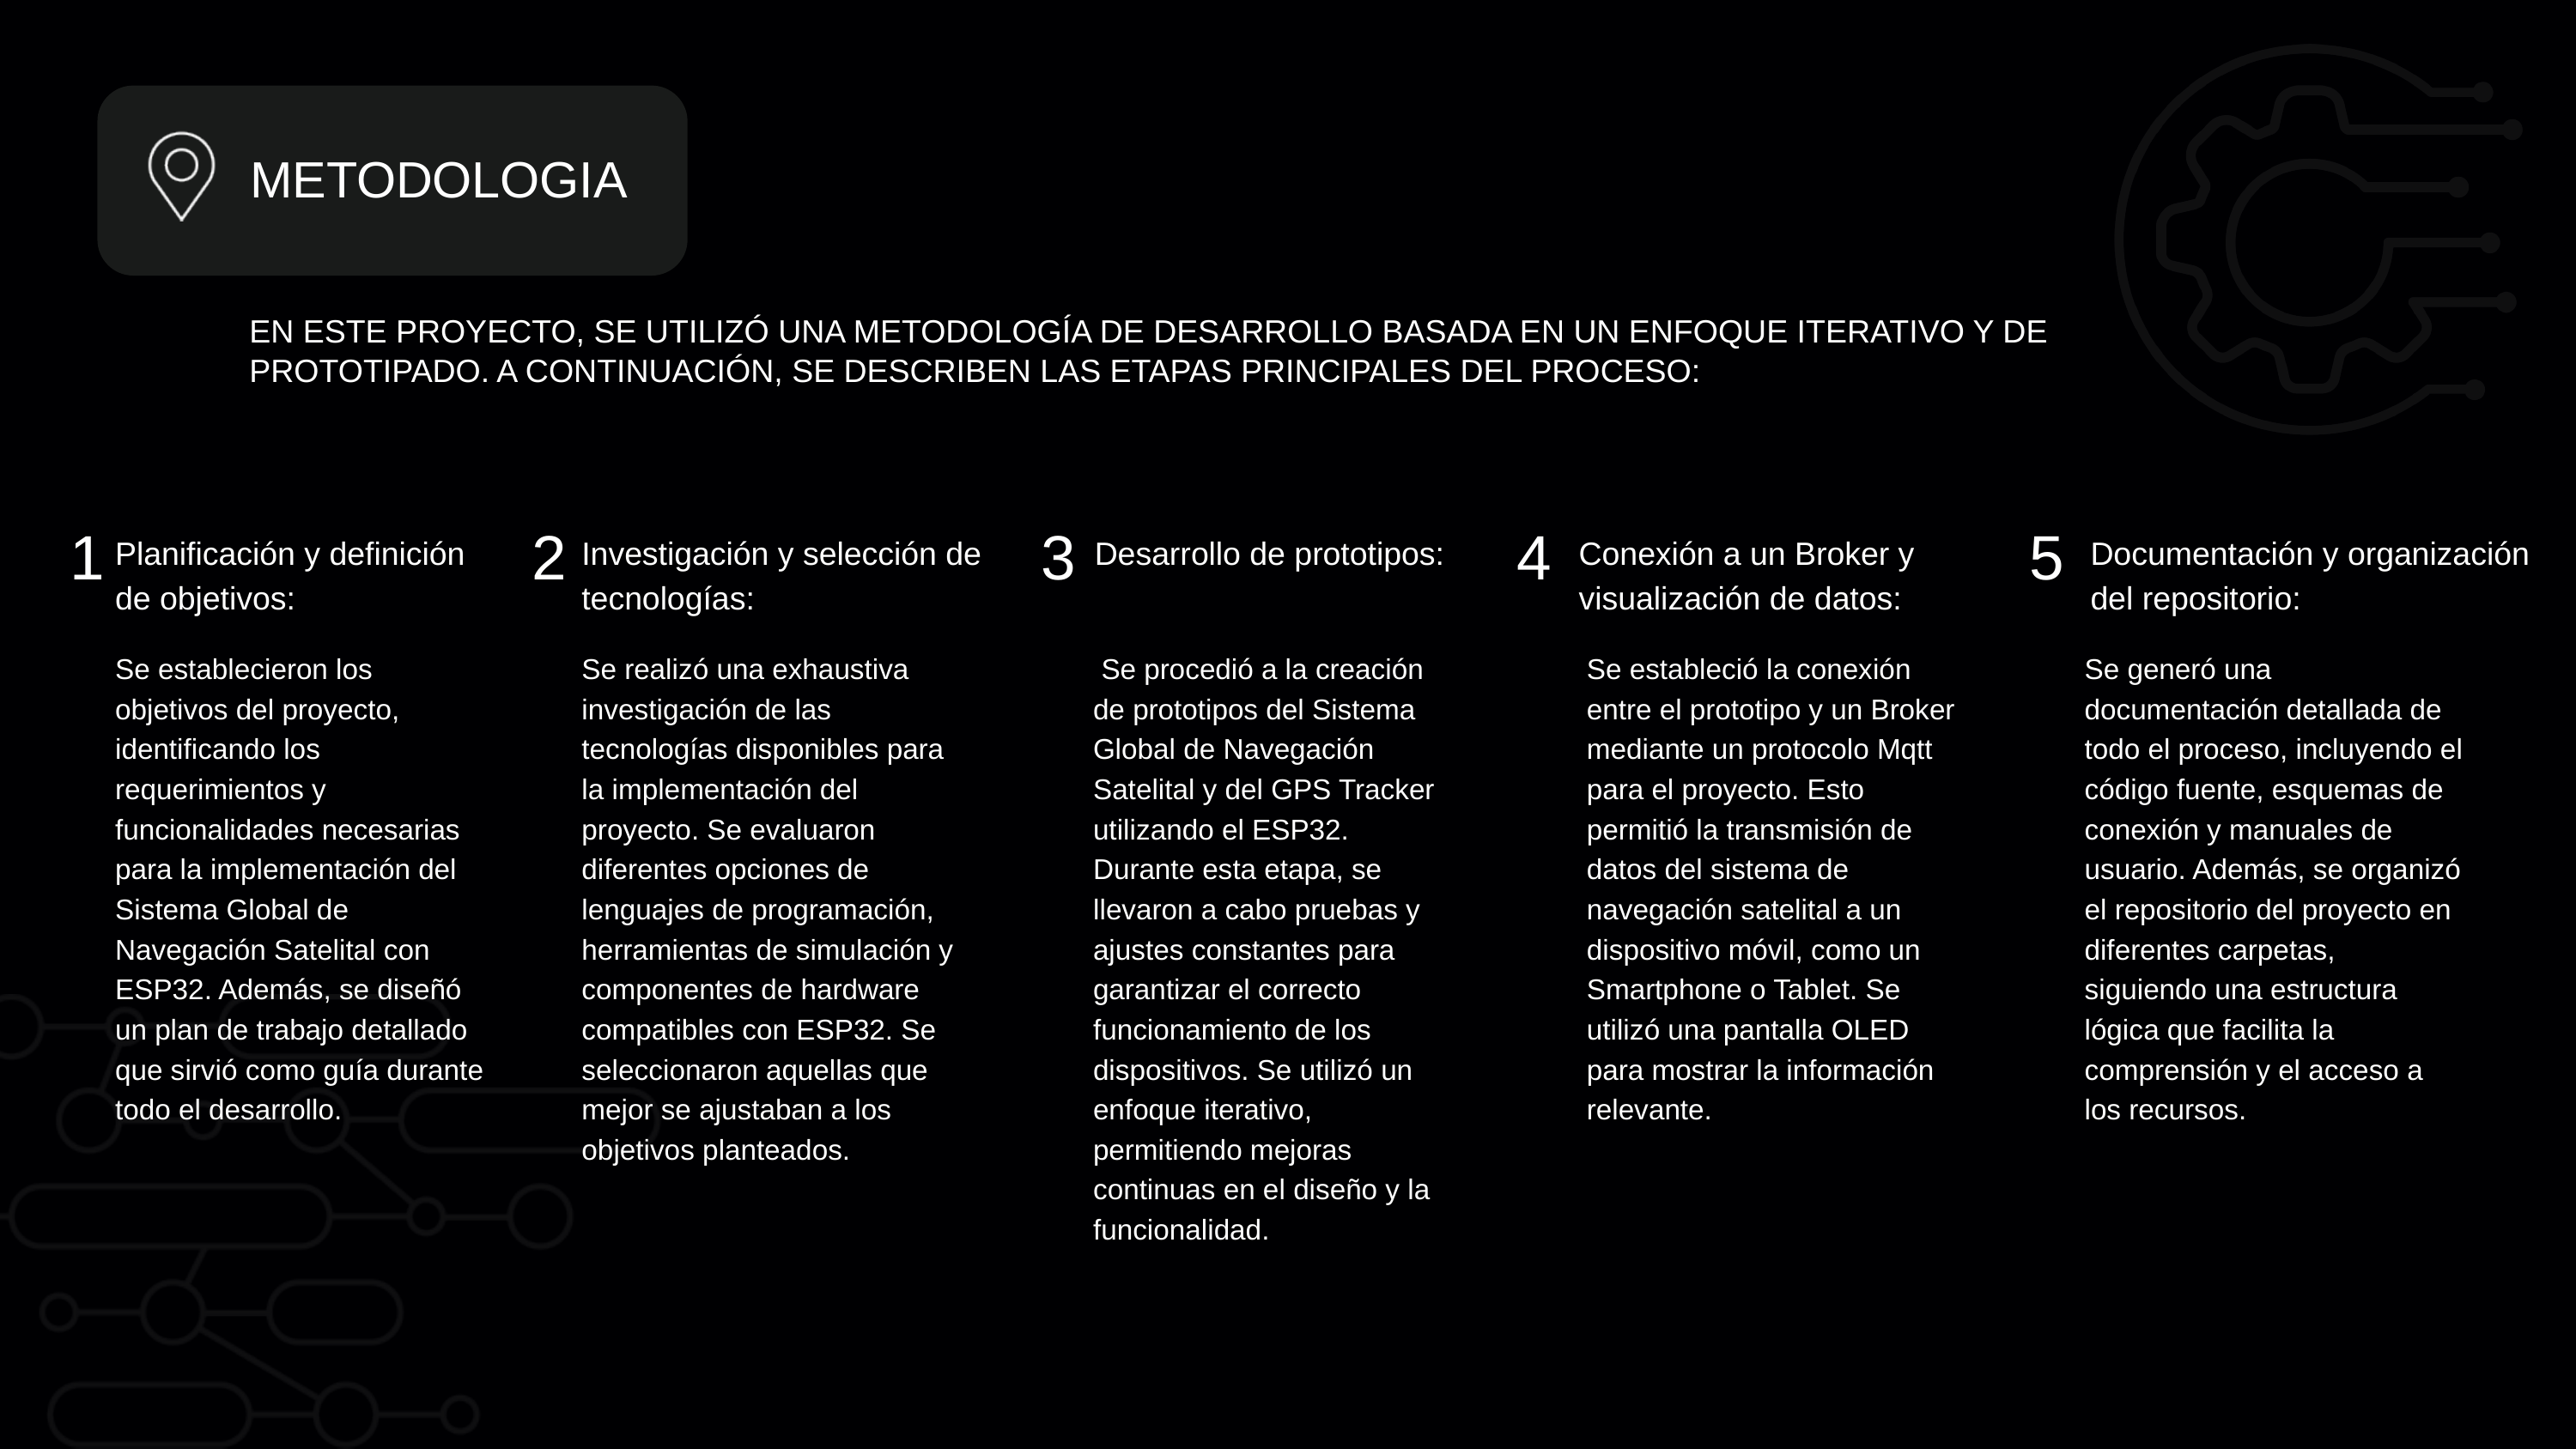

METODOLOGIA
EN ESTE PROYECTO, SE UTILIZÓ UNA METODOLOGÍA DE DESARROLLO BASADA EN UN ENFOQUE ITERATIVO Y DE PROTOTIPADO. A CONTINUACIÓN, SE DESCRIBEN LAS ETAPAS PRINCIPALES DEL PROCESO:
1
2
3
4
5
Planificación y definición de objetivos:
Investigación y selección de tecnologías:
Desarrollo de prototipos:
Conexión a un Broker y visualización de datos:
Documentación y organización del repositorio:
Se establecieron los objetivos del proyecto, identificando los requerimientos y funcionalidades necesarias para la implementación del Sistema Global de Navegación Satelital con ESP32. Además, se diseñó un plan de trabajo detallado que sirvió como guía durante todo el desarrollo.
Se realizó una exhaustiva investigación de las tecnologías disponibles para la implementación del proyecto. Se evaluaron diferentes opciones de lenguajes de programación, herramientas de simulación y componentes de hardware compatibles con ESP32. Se seleccionaron aquellas que mejor se ajustaban a los objetivos planteados.
 Se procedió a la creación de prototipos del Sistema Global de Navegación Satelital y del GPS Tracker utilizando el ESP32. Durante esta etapa, se llevaron a cabo pruebas y ajustes constantes para garantizar el correcto funcionamiento de los dispositivos. Se utilizó un enfoque iterativo, permitiendo mejoras continuas en el diseño y la funcionalidad.
Se estableció la conexión entre el prototipo y un Broker mediante un protocolo Mqtt para el proyecto. Esto permitió la transmisión de datos del sistema de navegación satelital a un dispositivo móvil, como un Smartphone o Tablet. Se utilizó una pantalla OLED para mostrar la información relevante.
Se generó una documentación detallada de todo el proceso, incluyendo el código fuente, esquemas de conexión y manuales de usuario. Además, se organizó el repositorio del proyecto en diferentes carpetas, siguiendo una estructura lógica que facilita la comprensión y el acceso a los recursos.